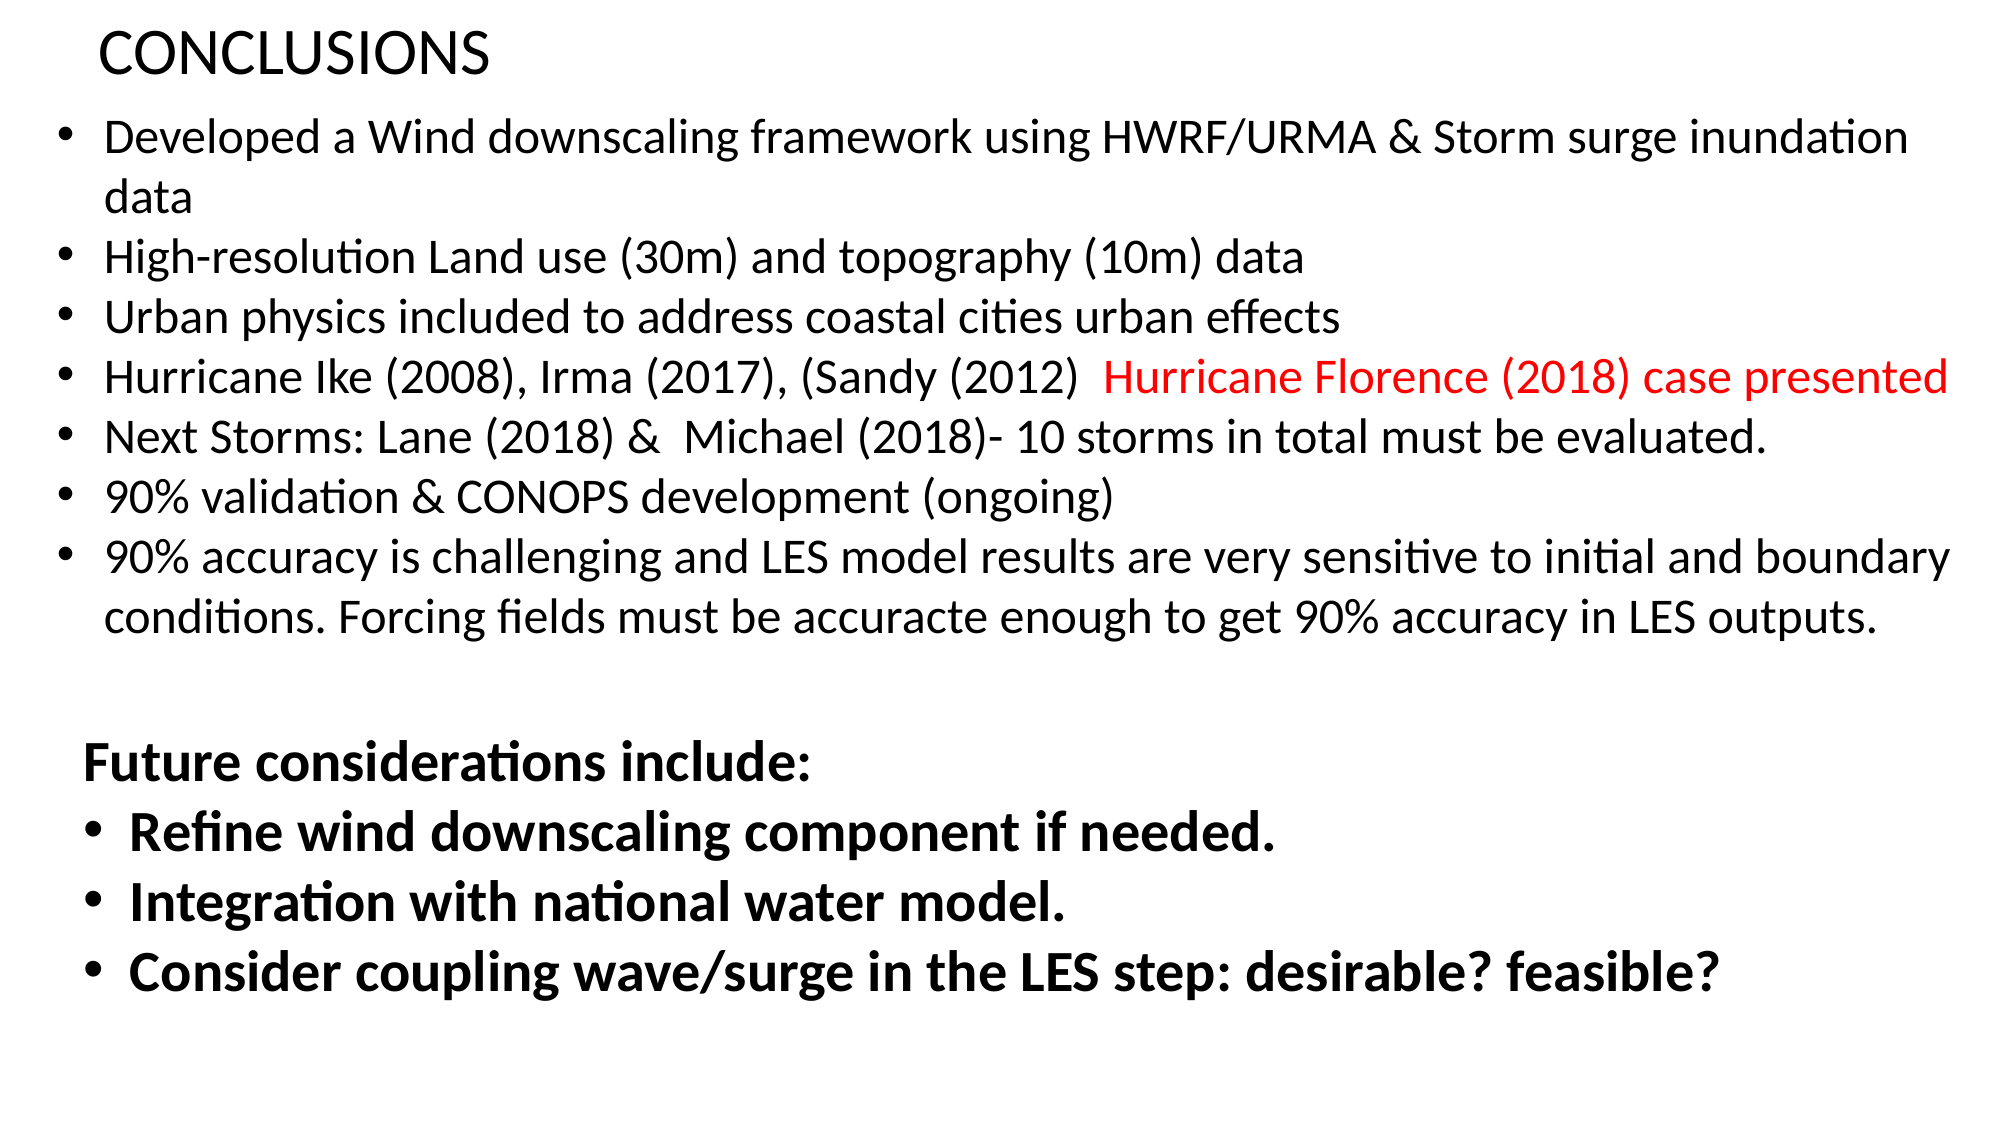

CONCLUSIONS
Developed a Wind downscaling framework using HWRF/URMA & Storm surge inundation data
High-resolution Land use (30m) and topography (10m) data
Urban physics included to address coastal cities urban effects
Hurricane Ike (2008), Irma (2017), (Sandy (2012)  Hurricane Florence (2018) case presented
Next Storms: Lane (2018) &  Michael (2018)- 10 storms in total must be evaluated.
90% validation & CONOPS development (ongoing)
90% accuracy is challenging and LES model results are very sensitive to initial and boundary conditions. Forcing fields must be accuracte enough to get 90% accuracy in LES outputs.
Future considerations include:
Refine wind downscaling component if needed.
Integration with national water model.
Consider coupling wave/surge in the LES step: desirable? feasible?